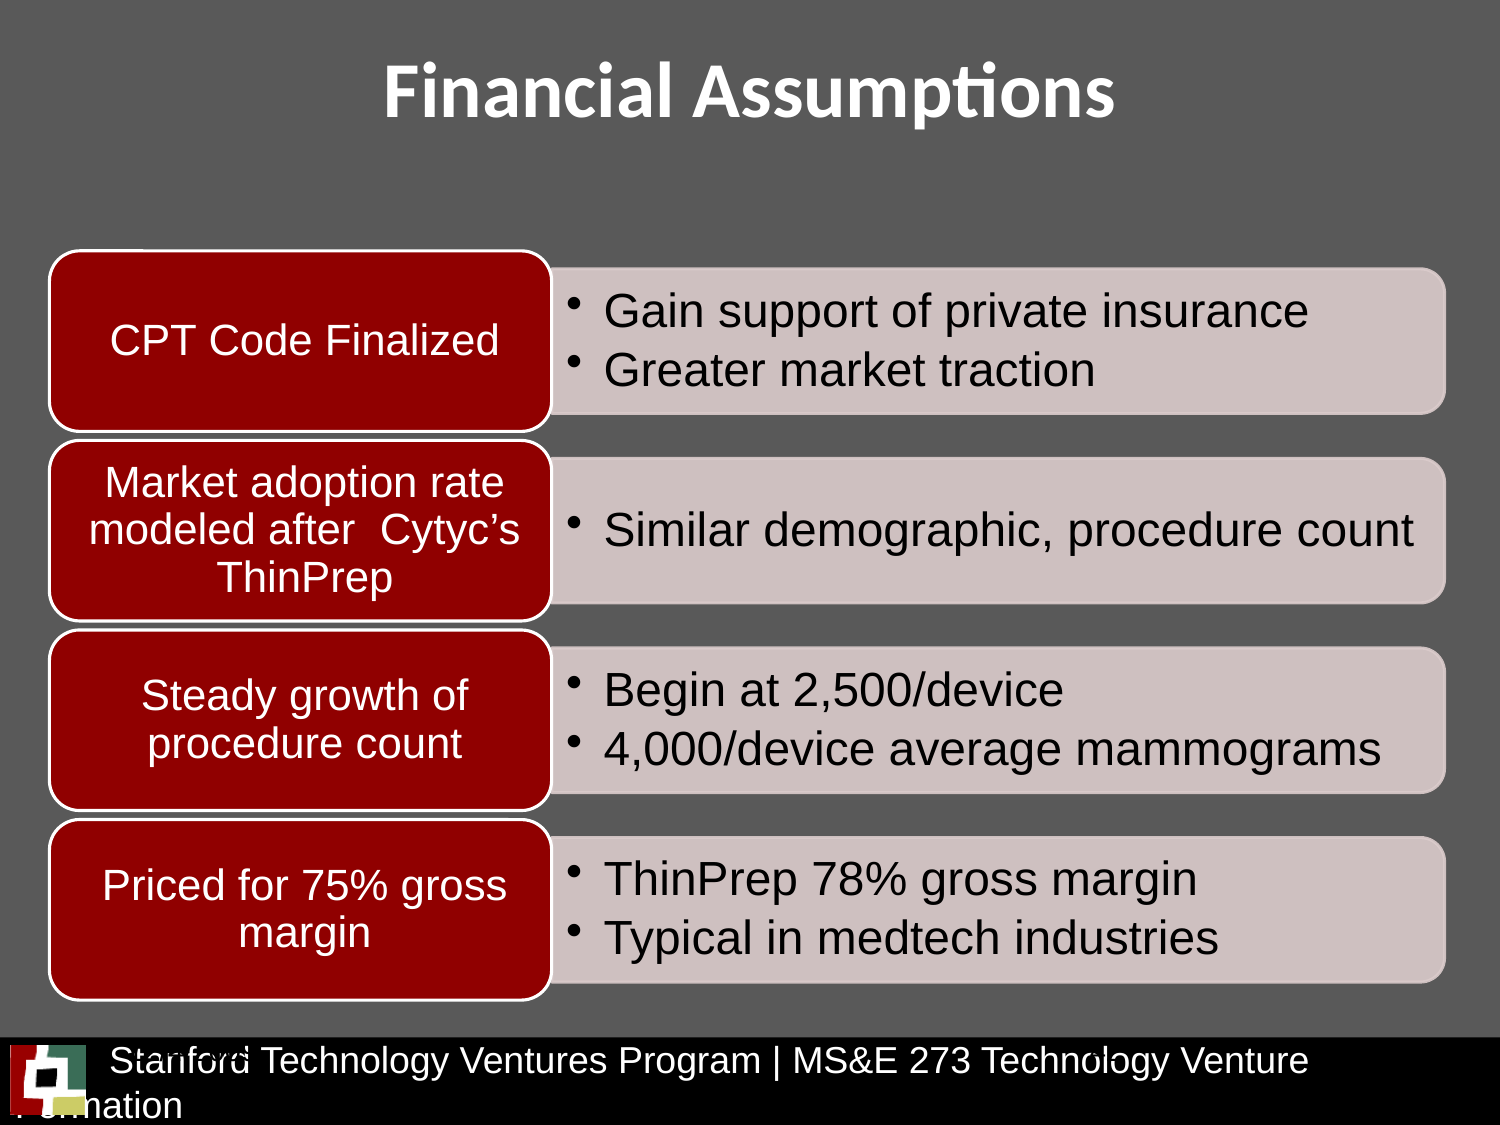

# Financial Assumptions
Gain support of private insurance
Greater market traction
CPT Code Finalized
Similar demographic, procedure count
Market adoption rate modeled after  Cytyc’s ThinPrep
Begin at 2,500/device
4,000/device average mammograms
Steady growth of procedure count
ThinPrep 78% gross margin
Typical in medtech industries
Priced for 75% gross margin
12/4/2009
42